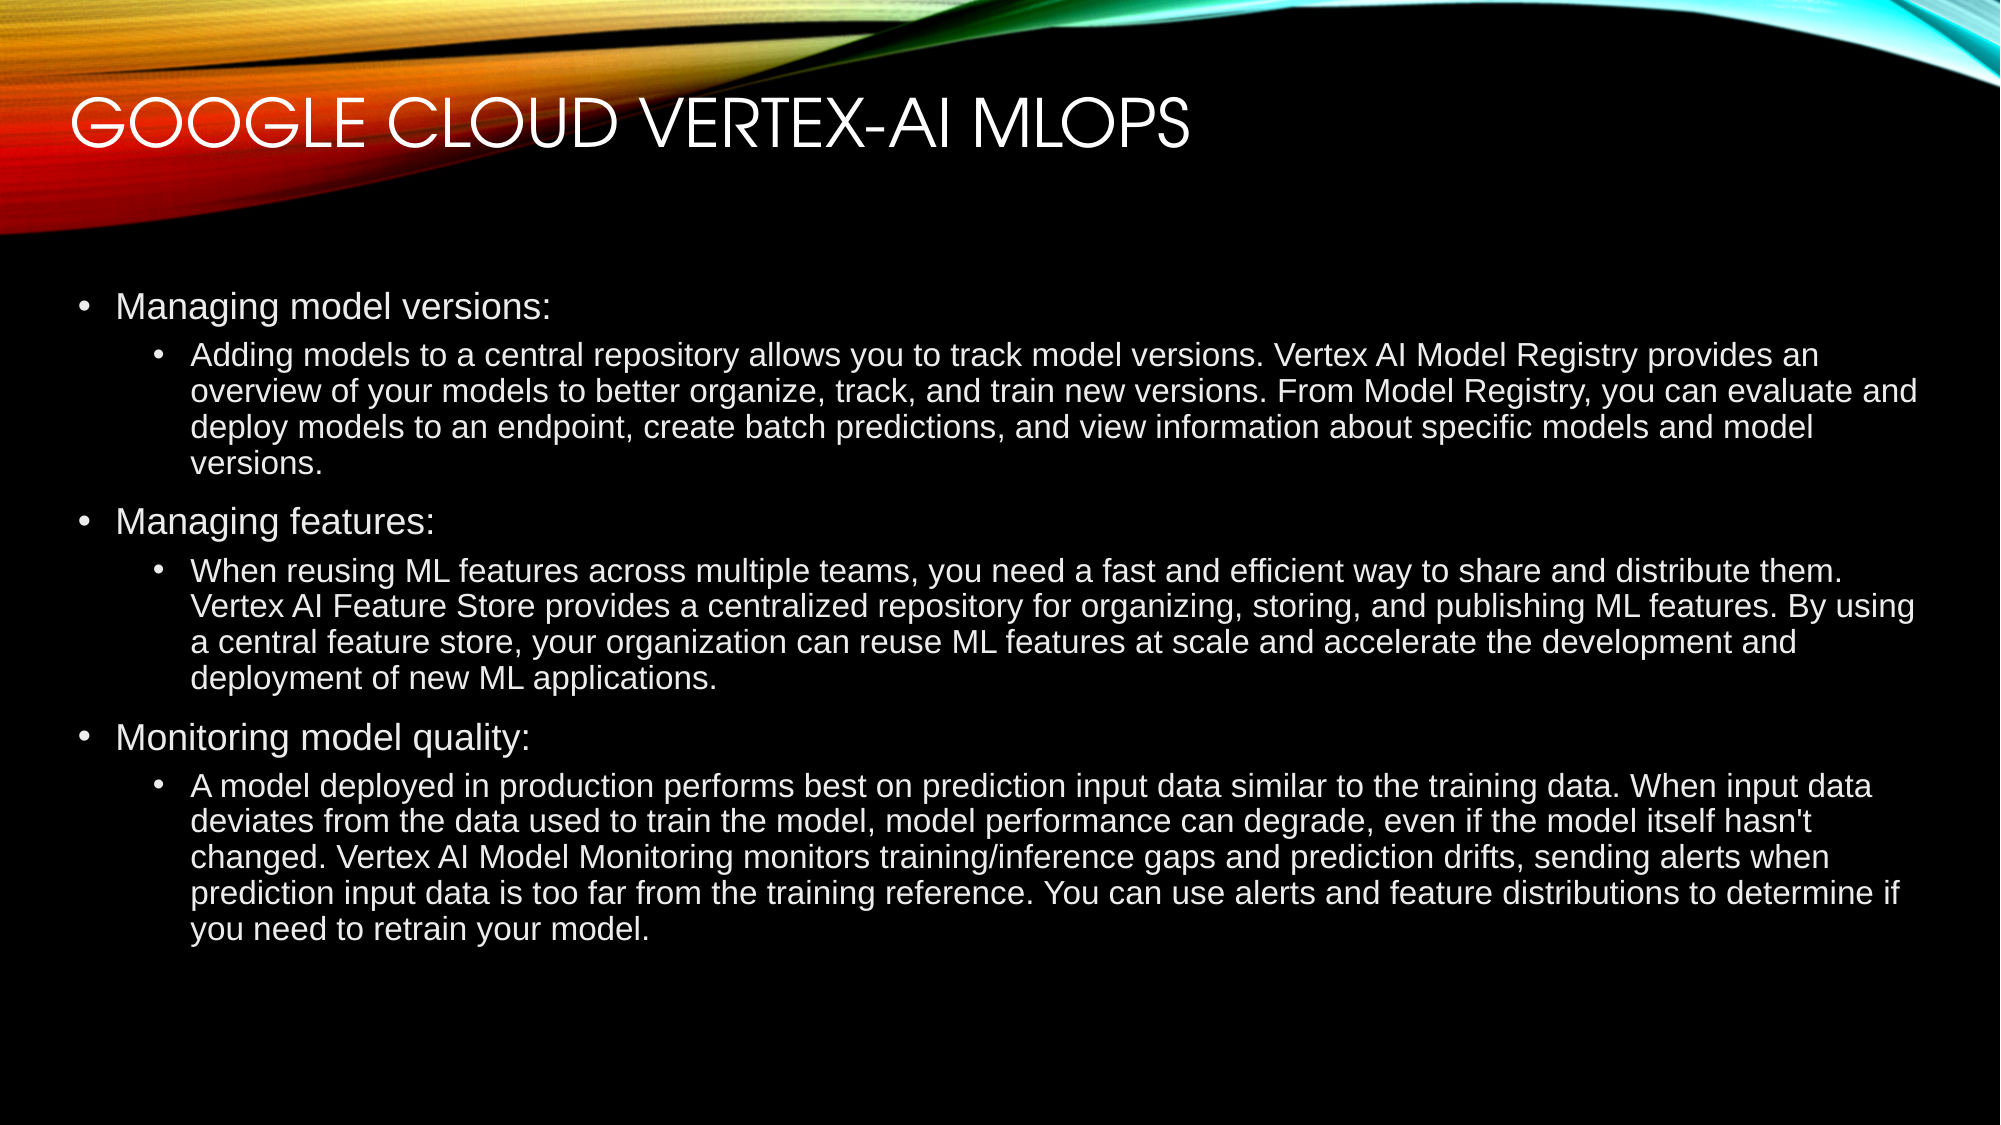

# GOOGLE CLOUD vertex-ai mlops

Managing model versions:
Adding models to a central repository allows you to track model versions. Vertex AI Model Registry provides an overview of your models to better organize, track, and train new versions. From Model Registry, you can evaluate and deploy models to an endpoint, create batch predictions, and view information about specific models and model versions.
Managing features:
When reusing ML features across multiple teams, you need a fast and efficient way to share and distribute them. Vertex AI Feature Store provides a centralized repository for organizing, storing, and publishing ML features. By using a central feature store, your organization can reuse ML features at scale and accelerate the development and deployment of new ML applications.
Monitoring model quality:
A model deployed in production performs best on prediction input data similar to the training data. When input data deviates from the data used to train the model, model performance can degrade, even if the model itself hasn't changed. Vertex AI Model Monitoring monitors training/inference gaps and prediction drifts, sending alerts when prediction input data is too far from the training reference. You can use alerts and feature distributions to determine if you need to retrain your model.